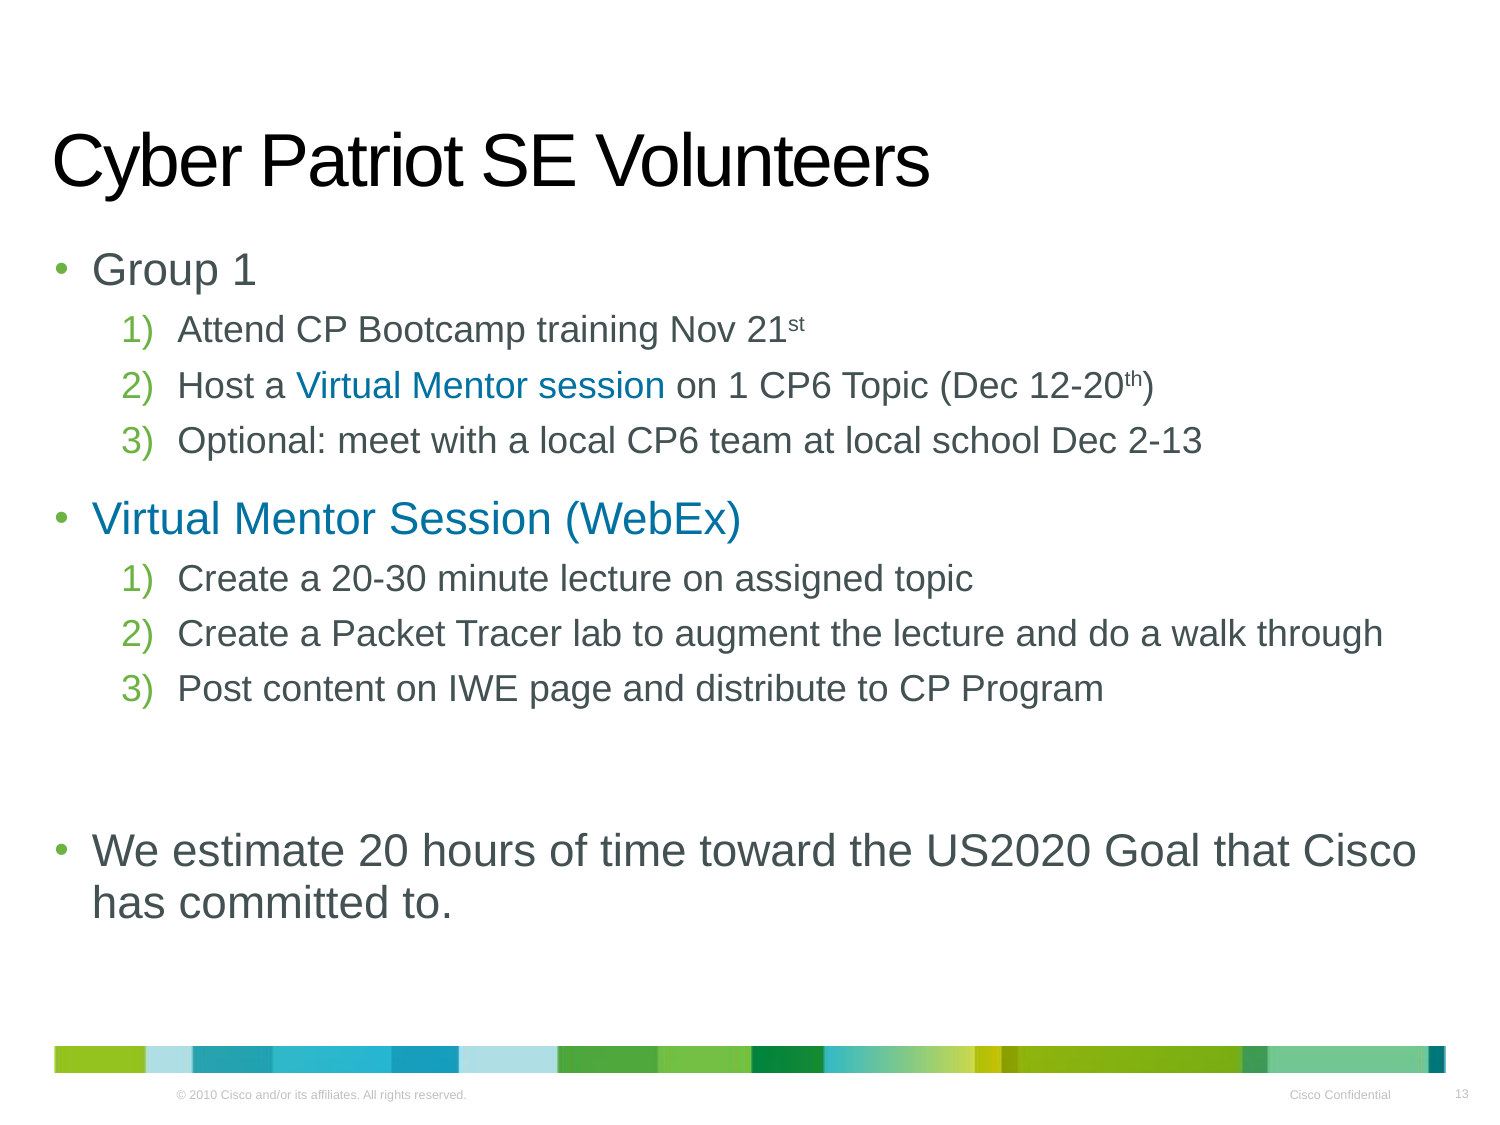

# Cyber Patriot SE Volunteers
Group 1
Attend CP Bootcamp training Nov 21st
Host a Virtual Mentor session on 1 CP6 Topic (Dec 12-20th)
Optional: meet with a local CP6 team at local school Dec 2-13
Virtual Mentor Session (WebEx)
Create a 20-30 minute lecture on assigned topic
Create a Packet Tracer lab to augment the lecture and do a walk through
Post content on IWE page and distribute to CP Program

We estimate 20 hours of time toward the US2020 Goal that Cisco has committed to.